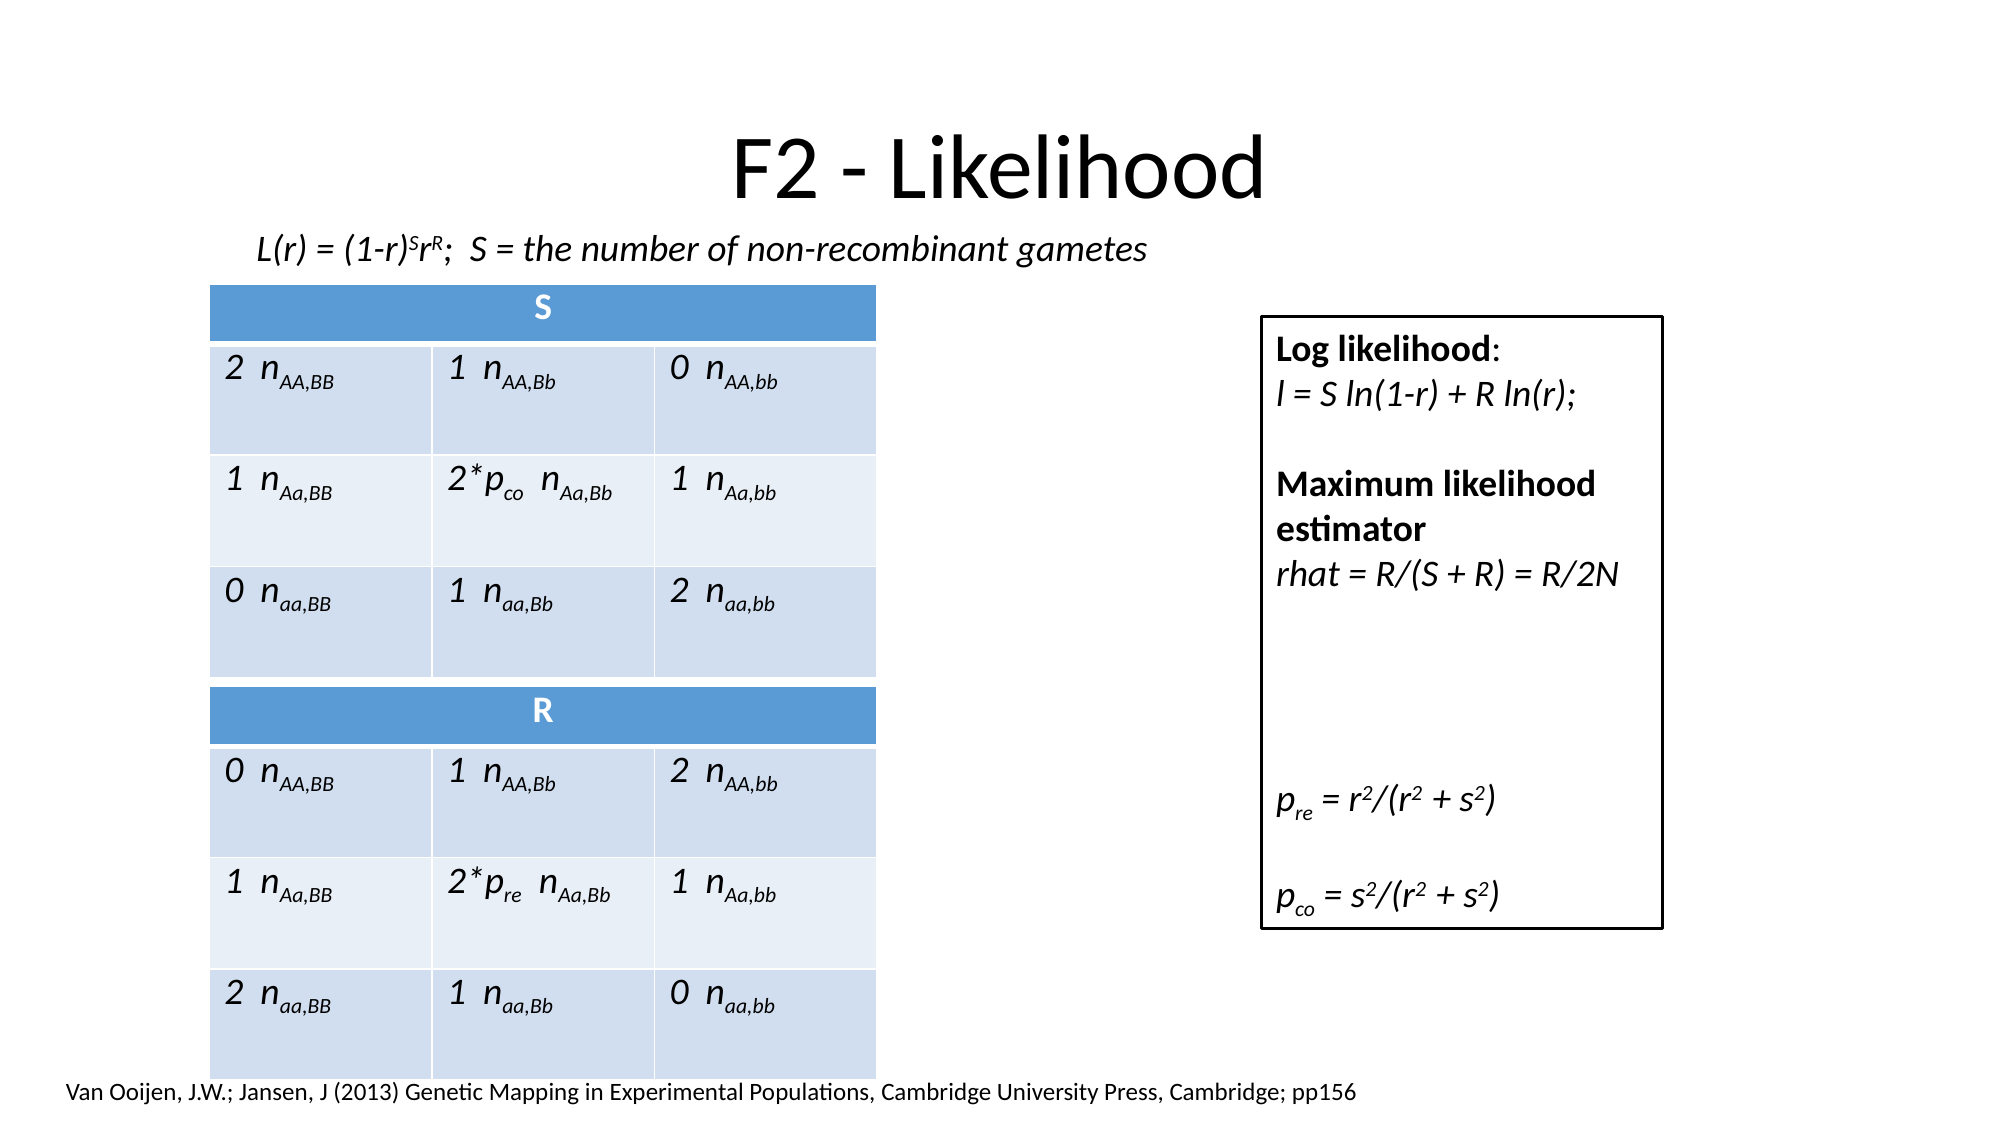

# F2 - Likelihood
L(r) = (1-r)SrR;  S = the number of non-recombinant gametes
| S |  |  |
| --- | --- | --- |
| 2 nAA,BB | 1 nAA,Bb | 0 nAA,bb |
| 1 nAa,BB | 2\*pco nAa,Bb | 1 nAa,bb |
| 0 naa,BB | 1 naa,Bb | 2 naa,bb |
Log likelihood:
l = S ln(1-r) + R ln(r);

Maximum likelihood estimator
rhat = R/(S + R) = R/2N

pre = r2/(r2  + s2)

pco = s2/(r2  + s2)
| R |  |  |
| --- | --- | --- |
| 0 nAA,BB | 1 nAA,Bb | 2 nAA,bb |
| 1 nAa,BB | 2\*pre nAa,Bb | 1 nAa,bb |
| 2 naa,BB | 1 naa,Bb | 0 naa,bb |
Van Ooijen, J.W.; Jansen, J (2013) Genetic Mapping in Experimental Populations, Cambridge University Press, Cambridge; pp156